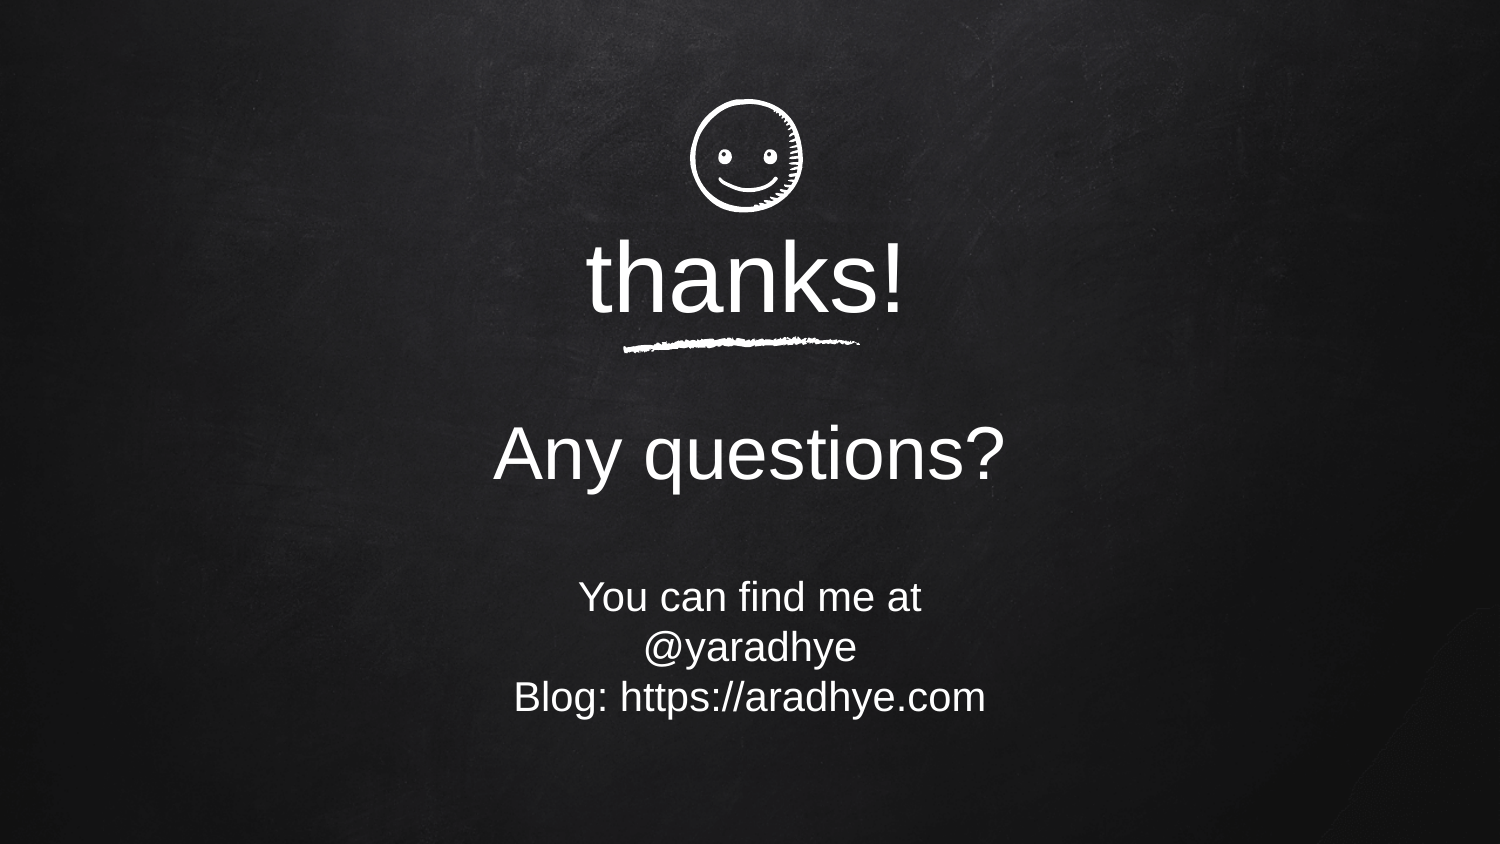

thanks!

Any questions?

You can find me at
@yaradhye
Blog: https://aradhye.com